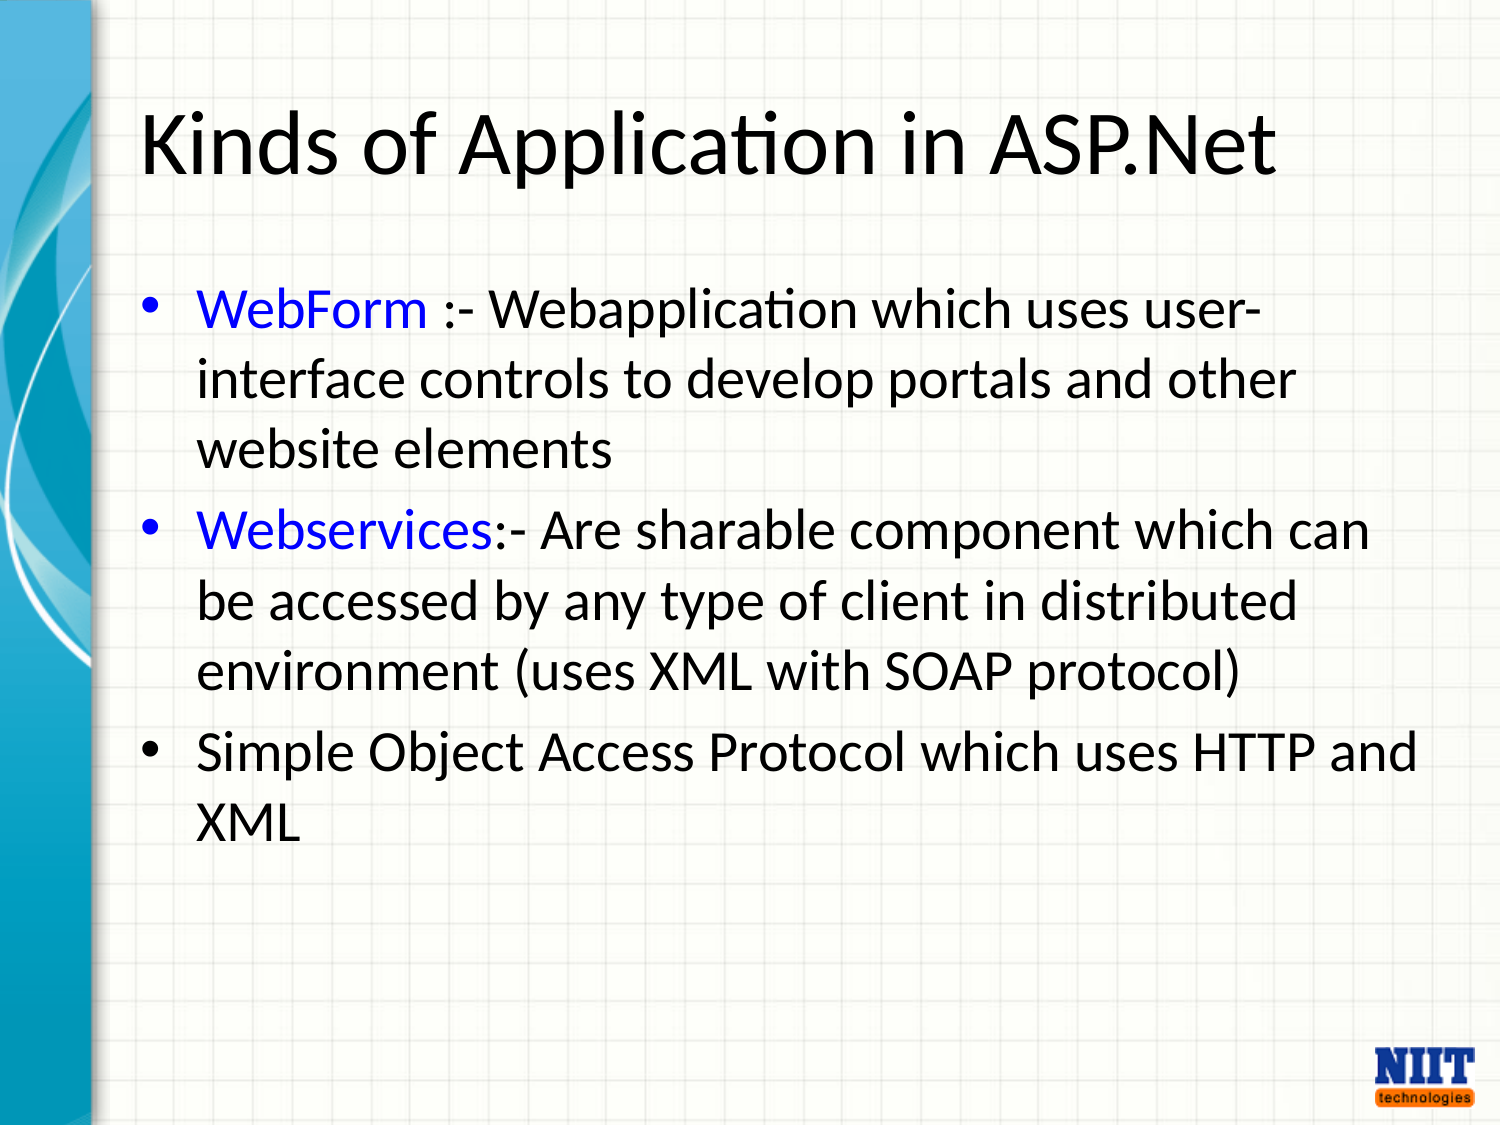

# Kinds of Application in ASP.Net
WebForm :- Webapplication which uses user-interface controls to develop portals and other website elements
Webservices:- Are sharable component which can be accessed by any type of client in distributed environment (uses XML with SOAP protocol)
Simple Object Access Protocol which uses HTTP and XML